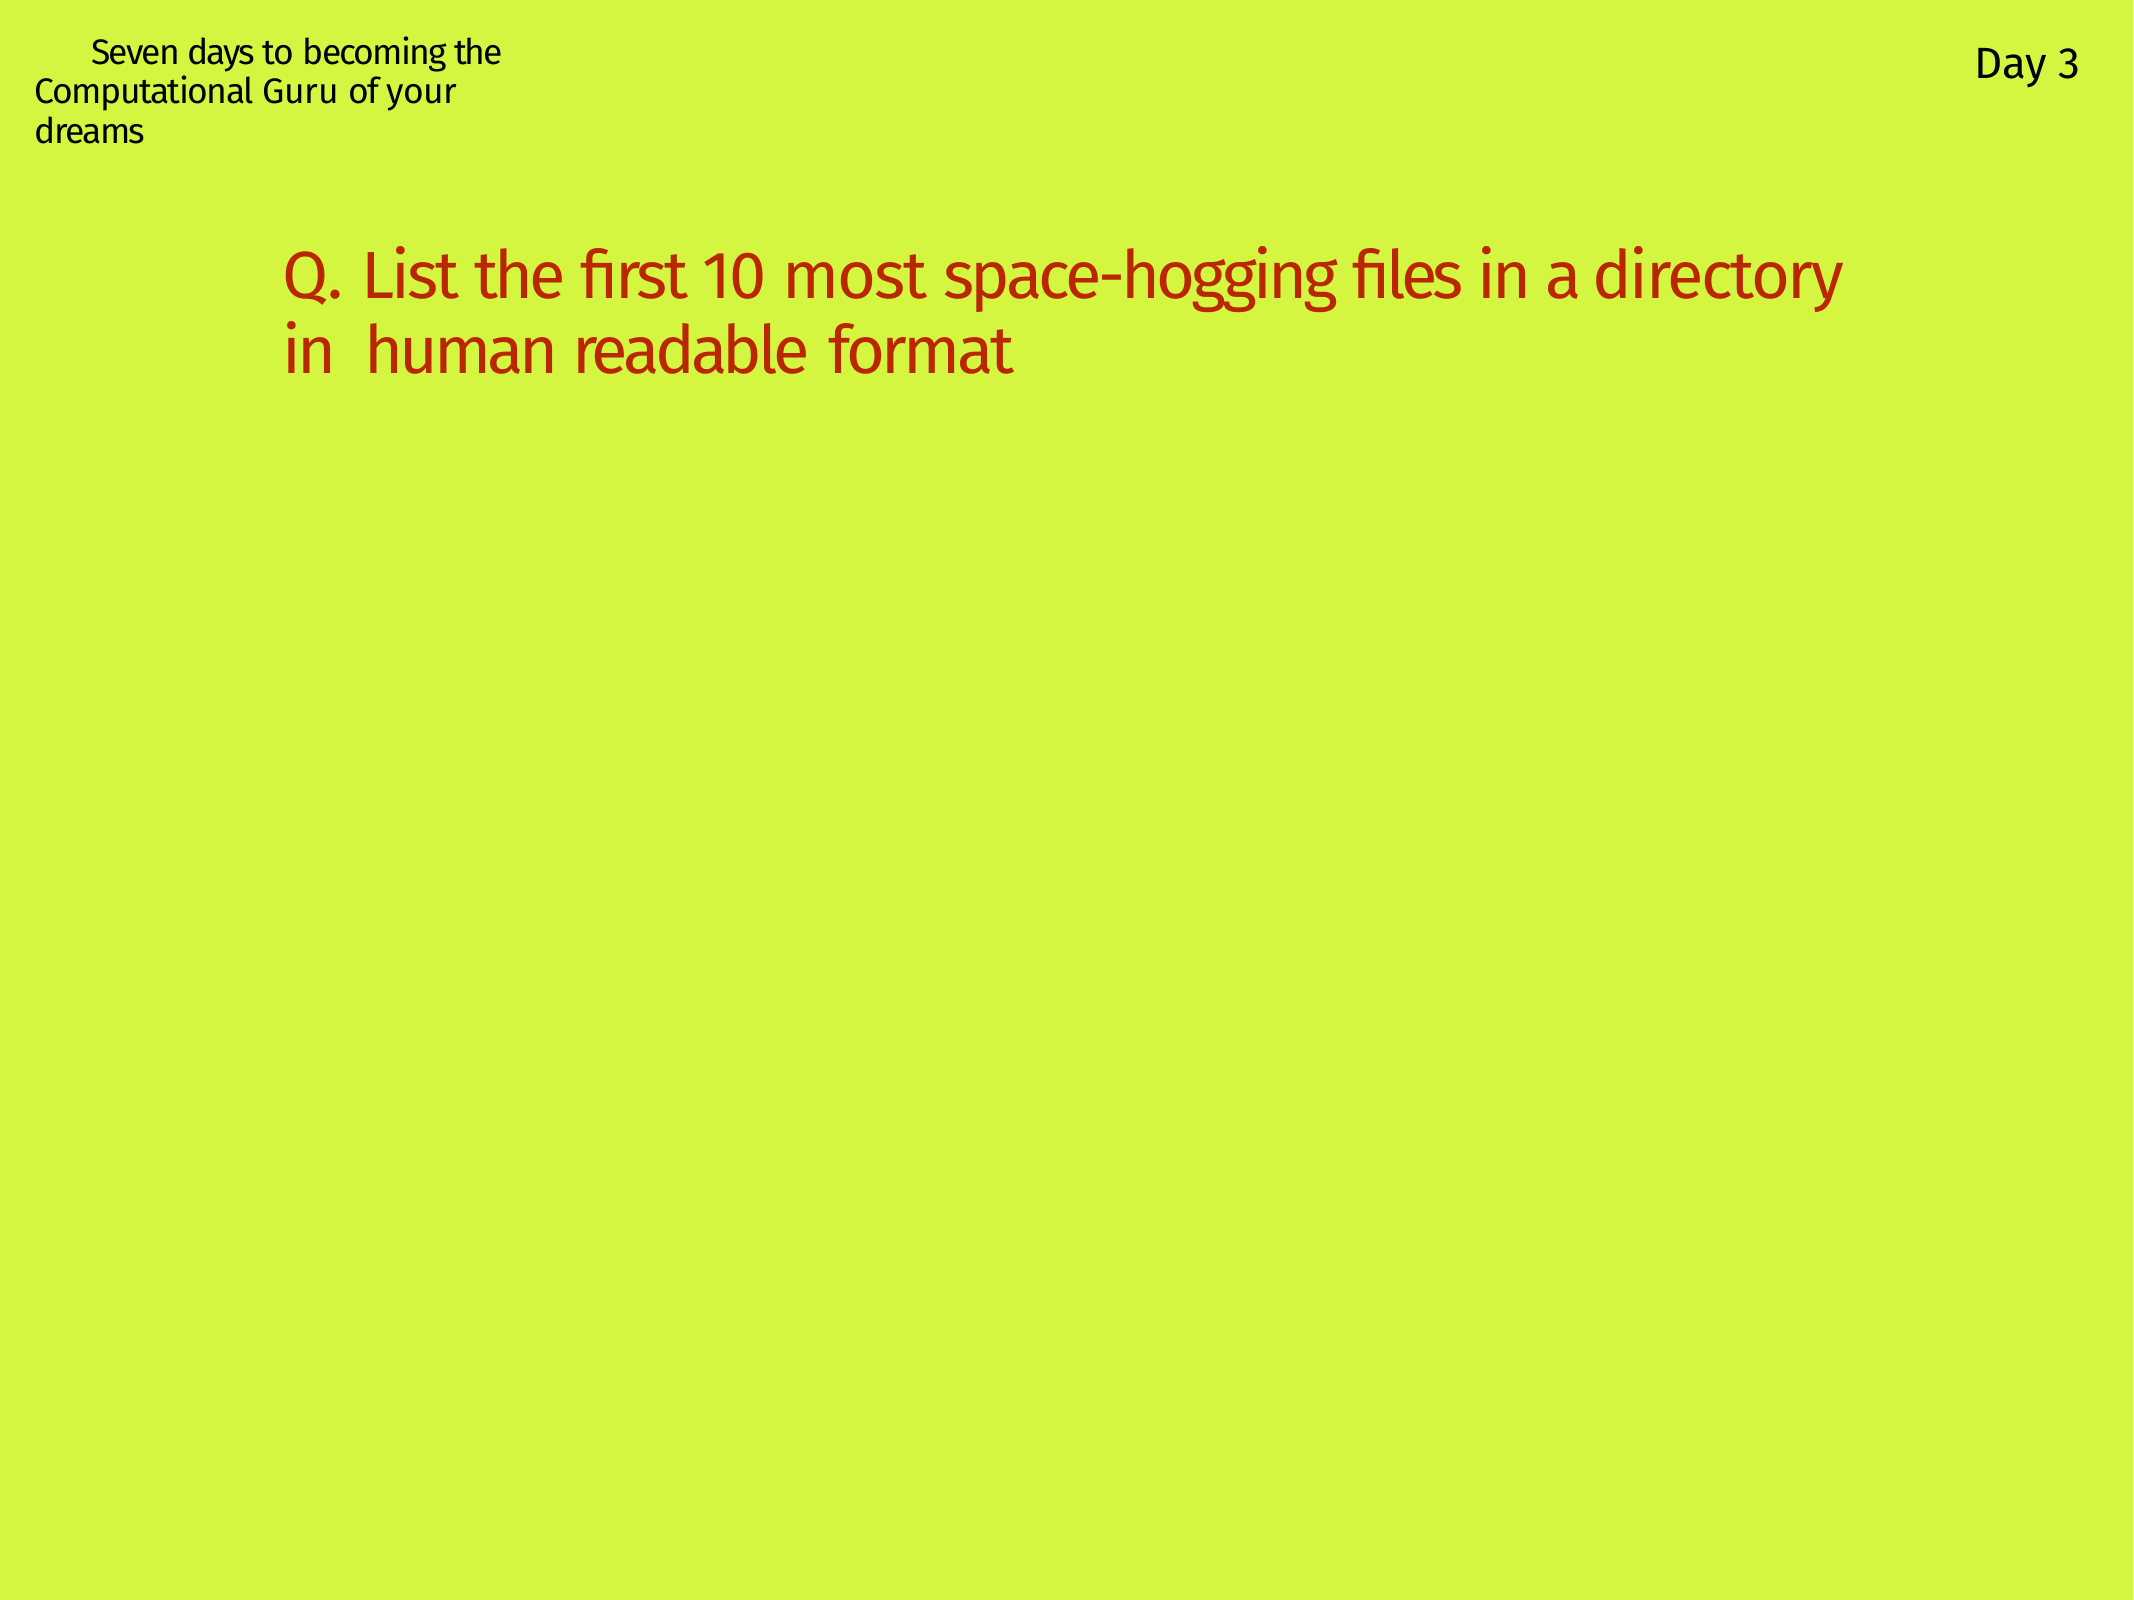

Seven days to becoming the  Computational Guru of your dreams
Day 3
Q. List the first 10 most space-hogging files in a directory in  human readable format